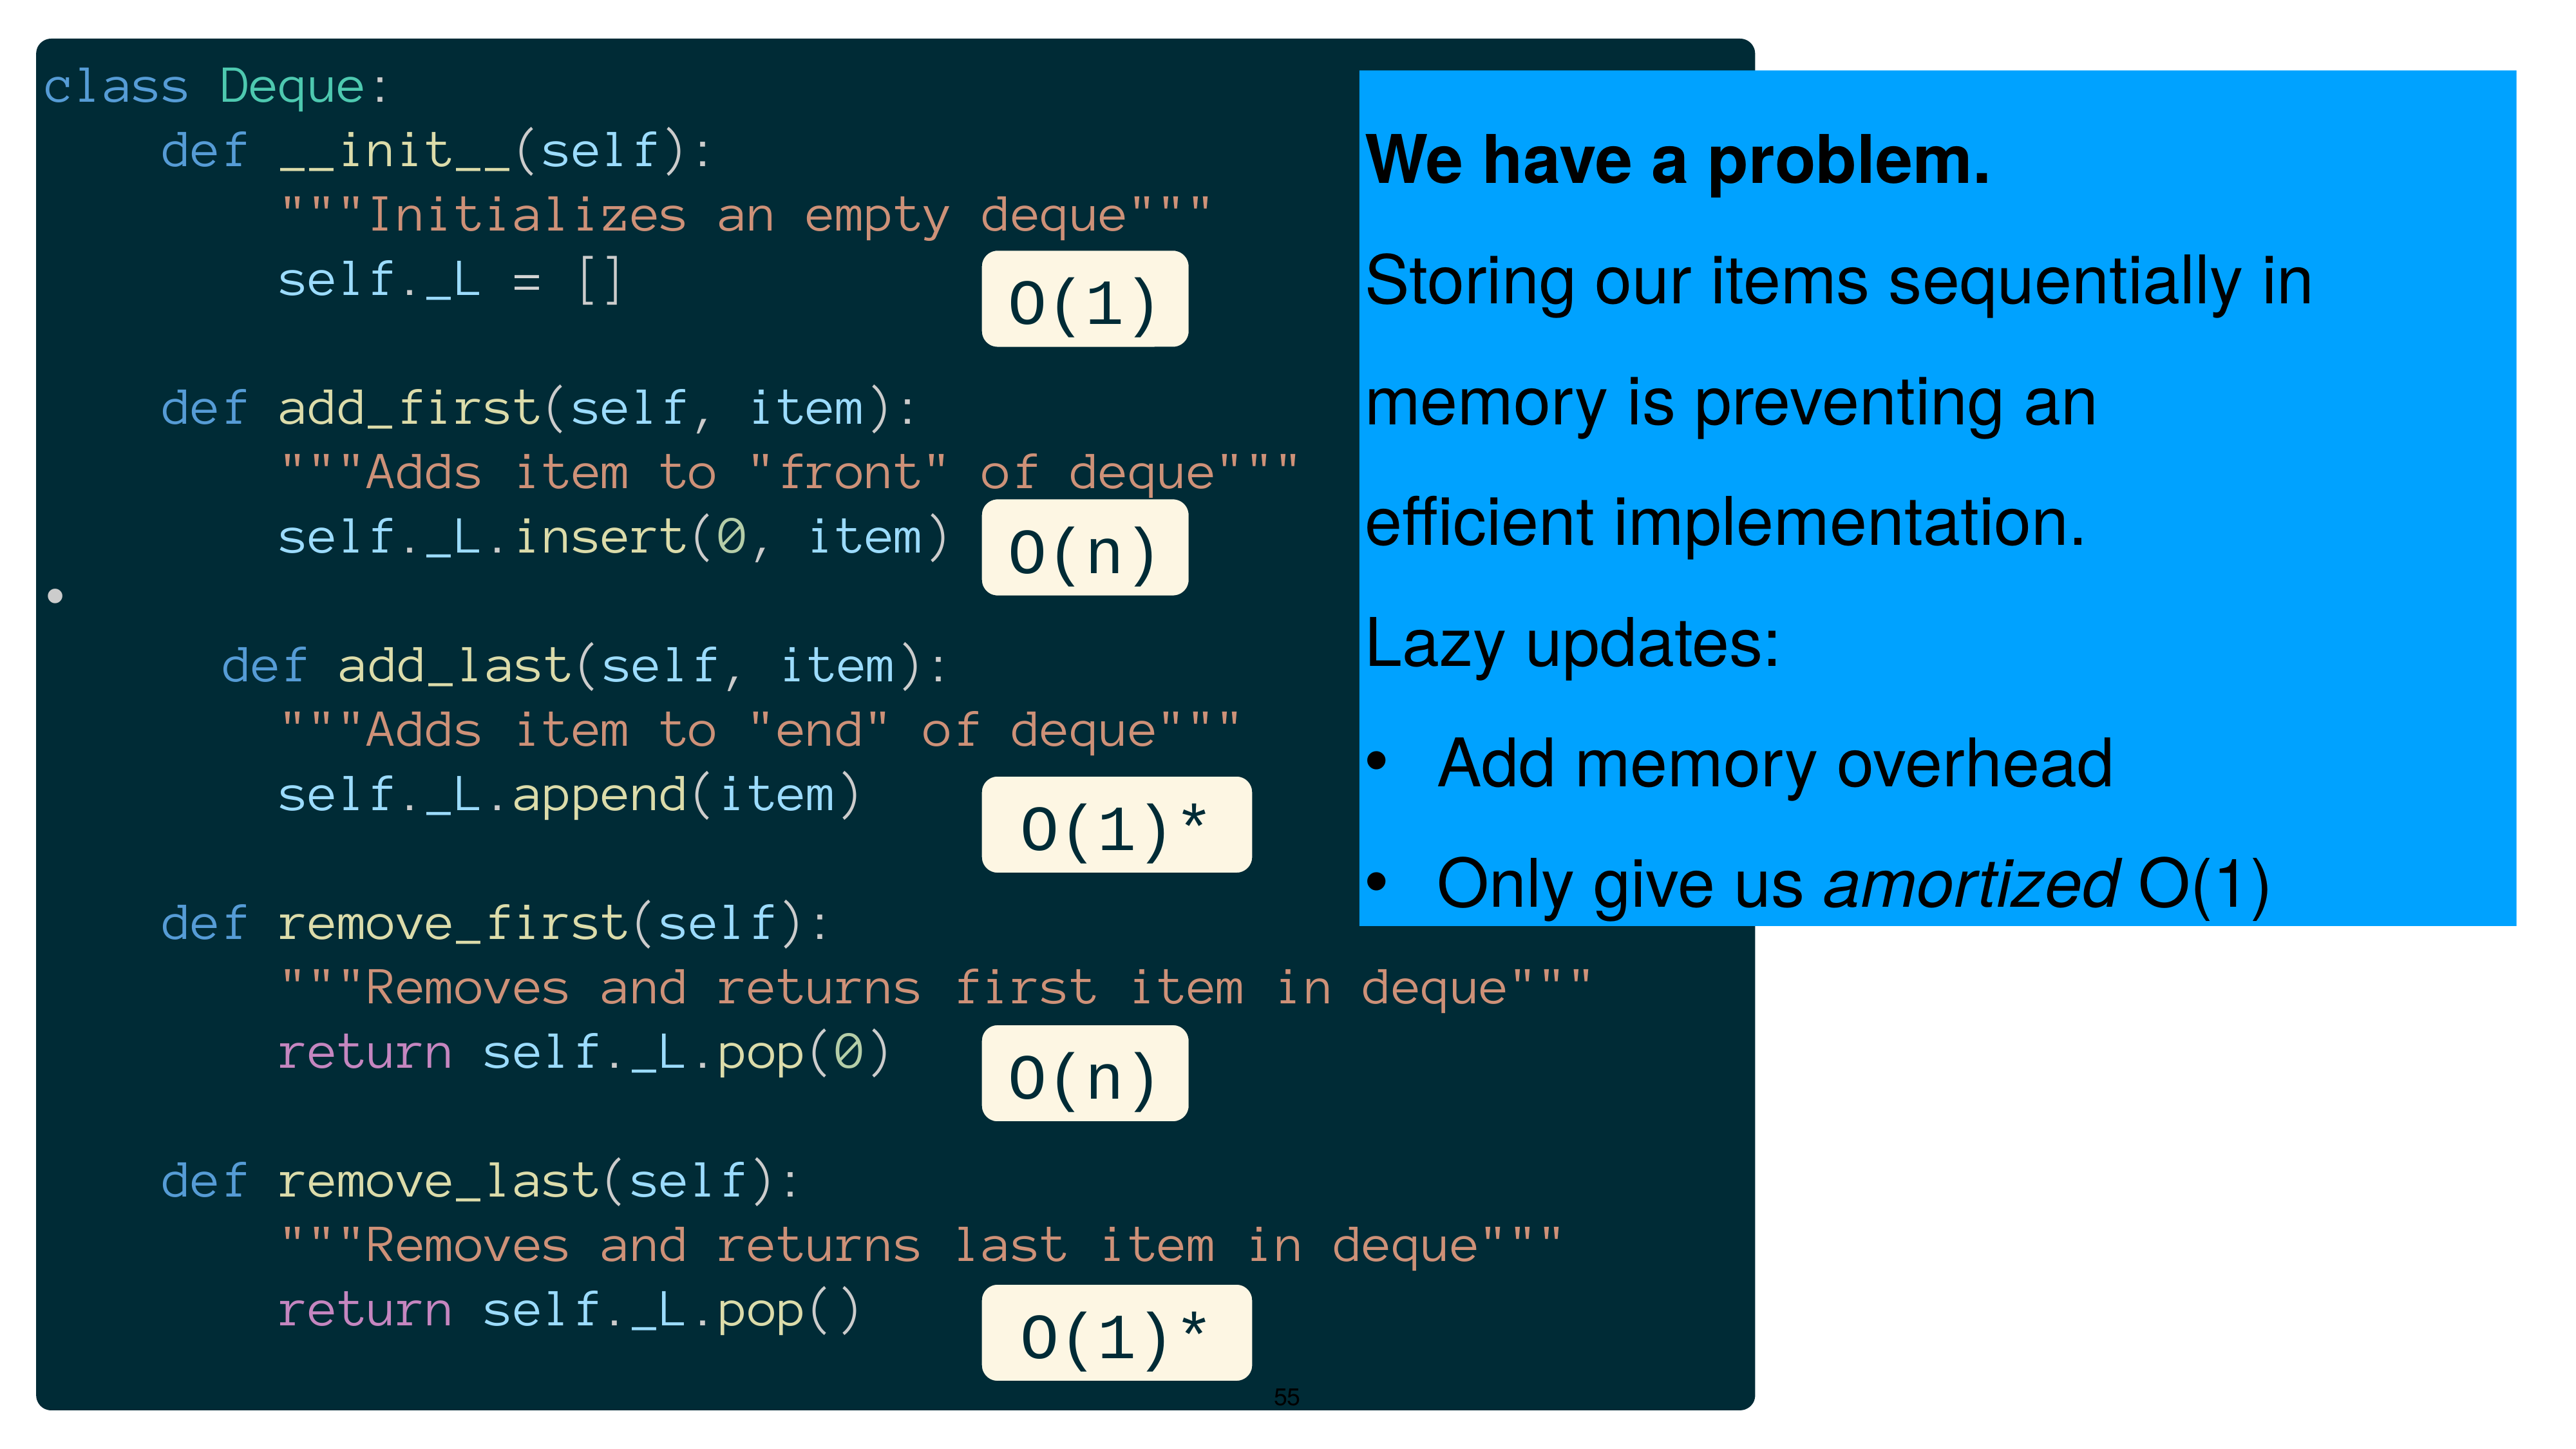

class Deque:
    def __init__(self):
        """Initializes an empty deque"""
        self._L = []

    def add_first(self, item):
        """Adds item to "front" of deque"""
        self._L.insert(0, item)
    def add_last(self, item):
        """Adds item to "end" of deque"""
        self._L.append(item)
    def remove_first(self):
        """Removes and returns first item in deque"""
        return self._L.pop(0)

    def remove_last(self):
        """Removes and returns last item in deque"""
        return self._L.pop()

We have a problem.
Storing our items sequentially in memory is preventing an
efficient implementation.
Lazy updates:
Add memory overhead
Only give us amortized O(1)
O(1)
O(n)
O(1)*
O(n)
O(1)*
55